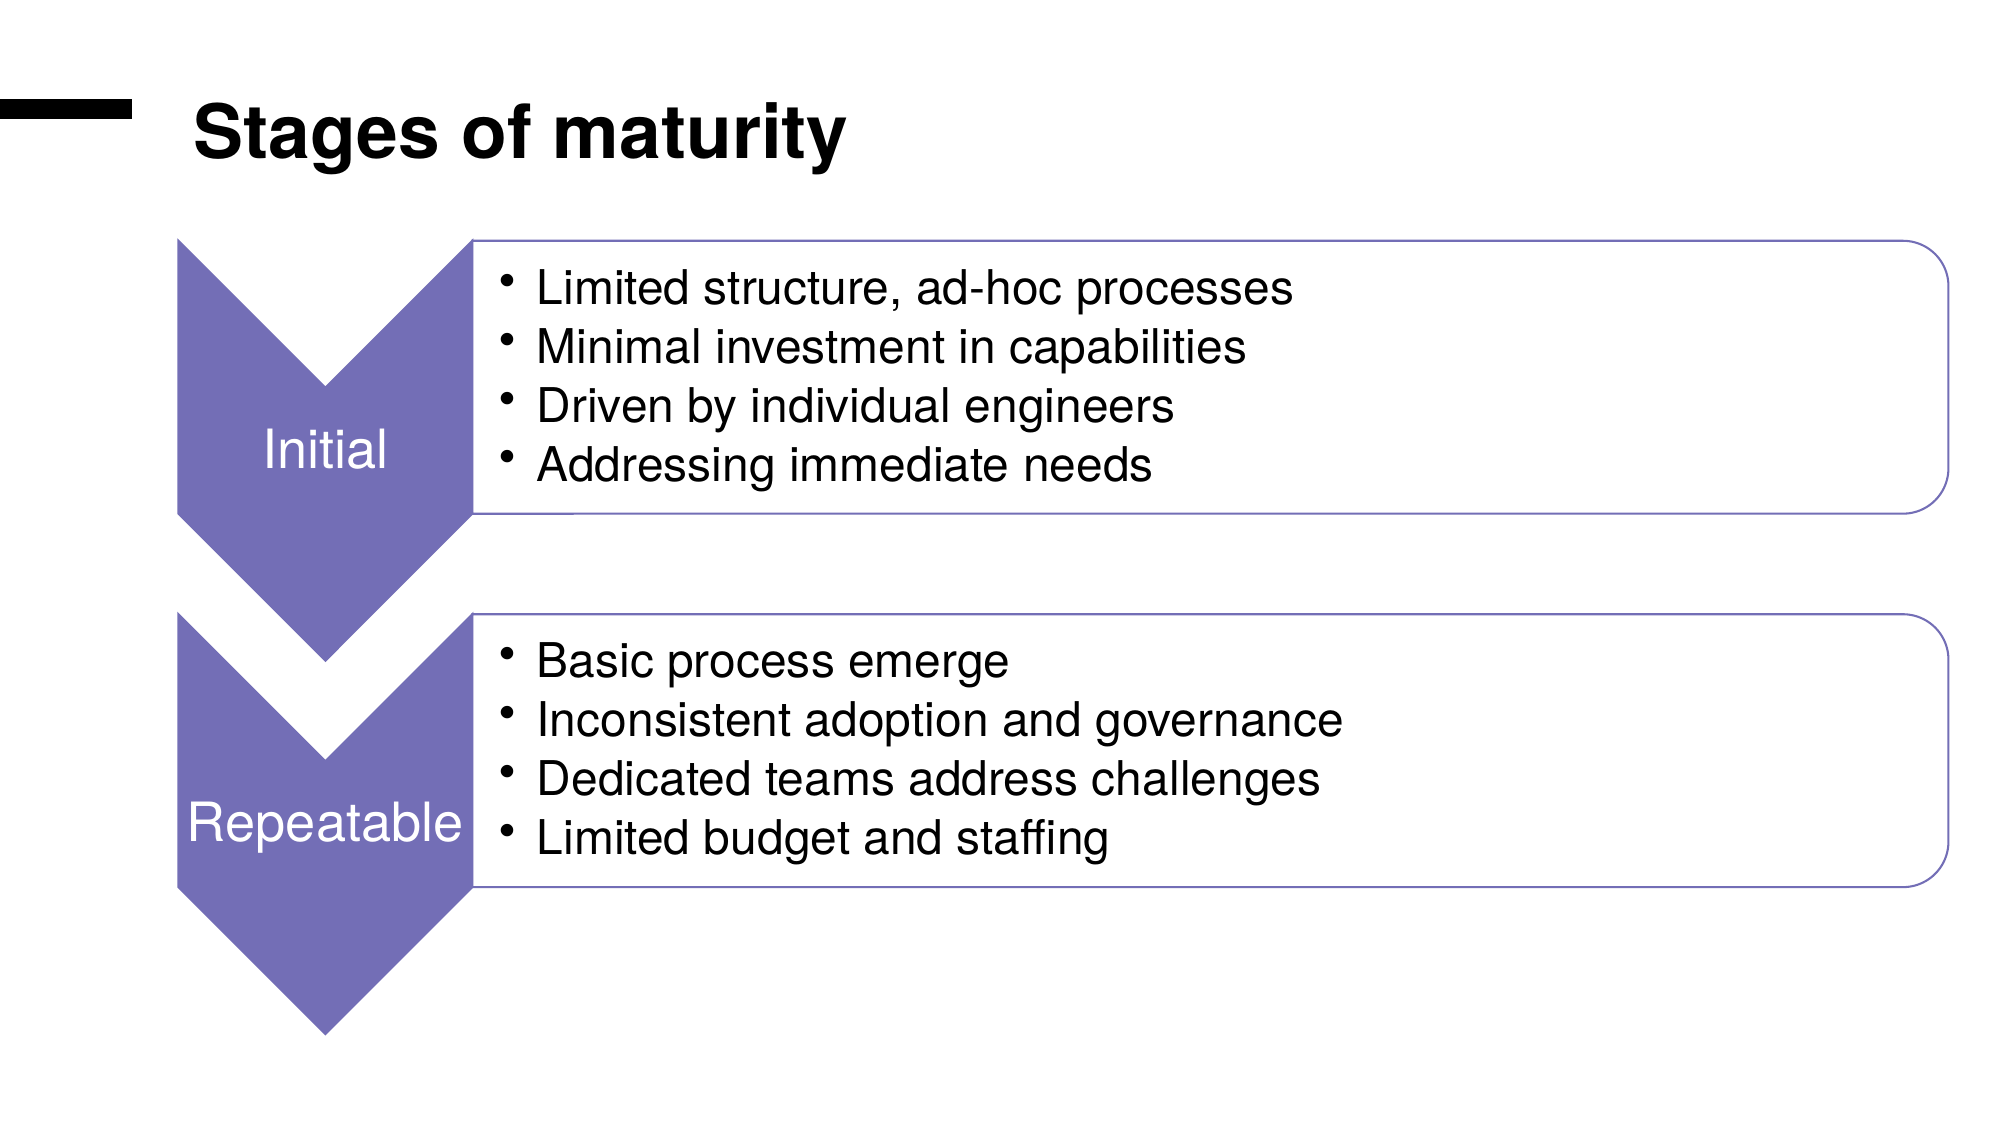

# Stages of maturity
Initial
Limited structure, ad-hoc processes
Minimal investment in capabilities
Driven by individual engineers
Addressing immediate needs
Repeatable
Basic process emerge
Inconsistent adoption and governance
Dedicated teams address challenges
Limited budget and staffing